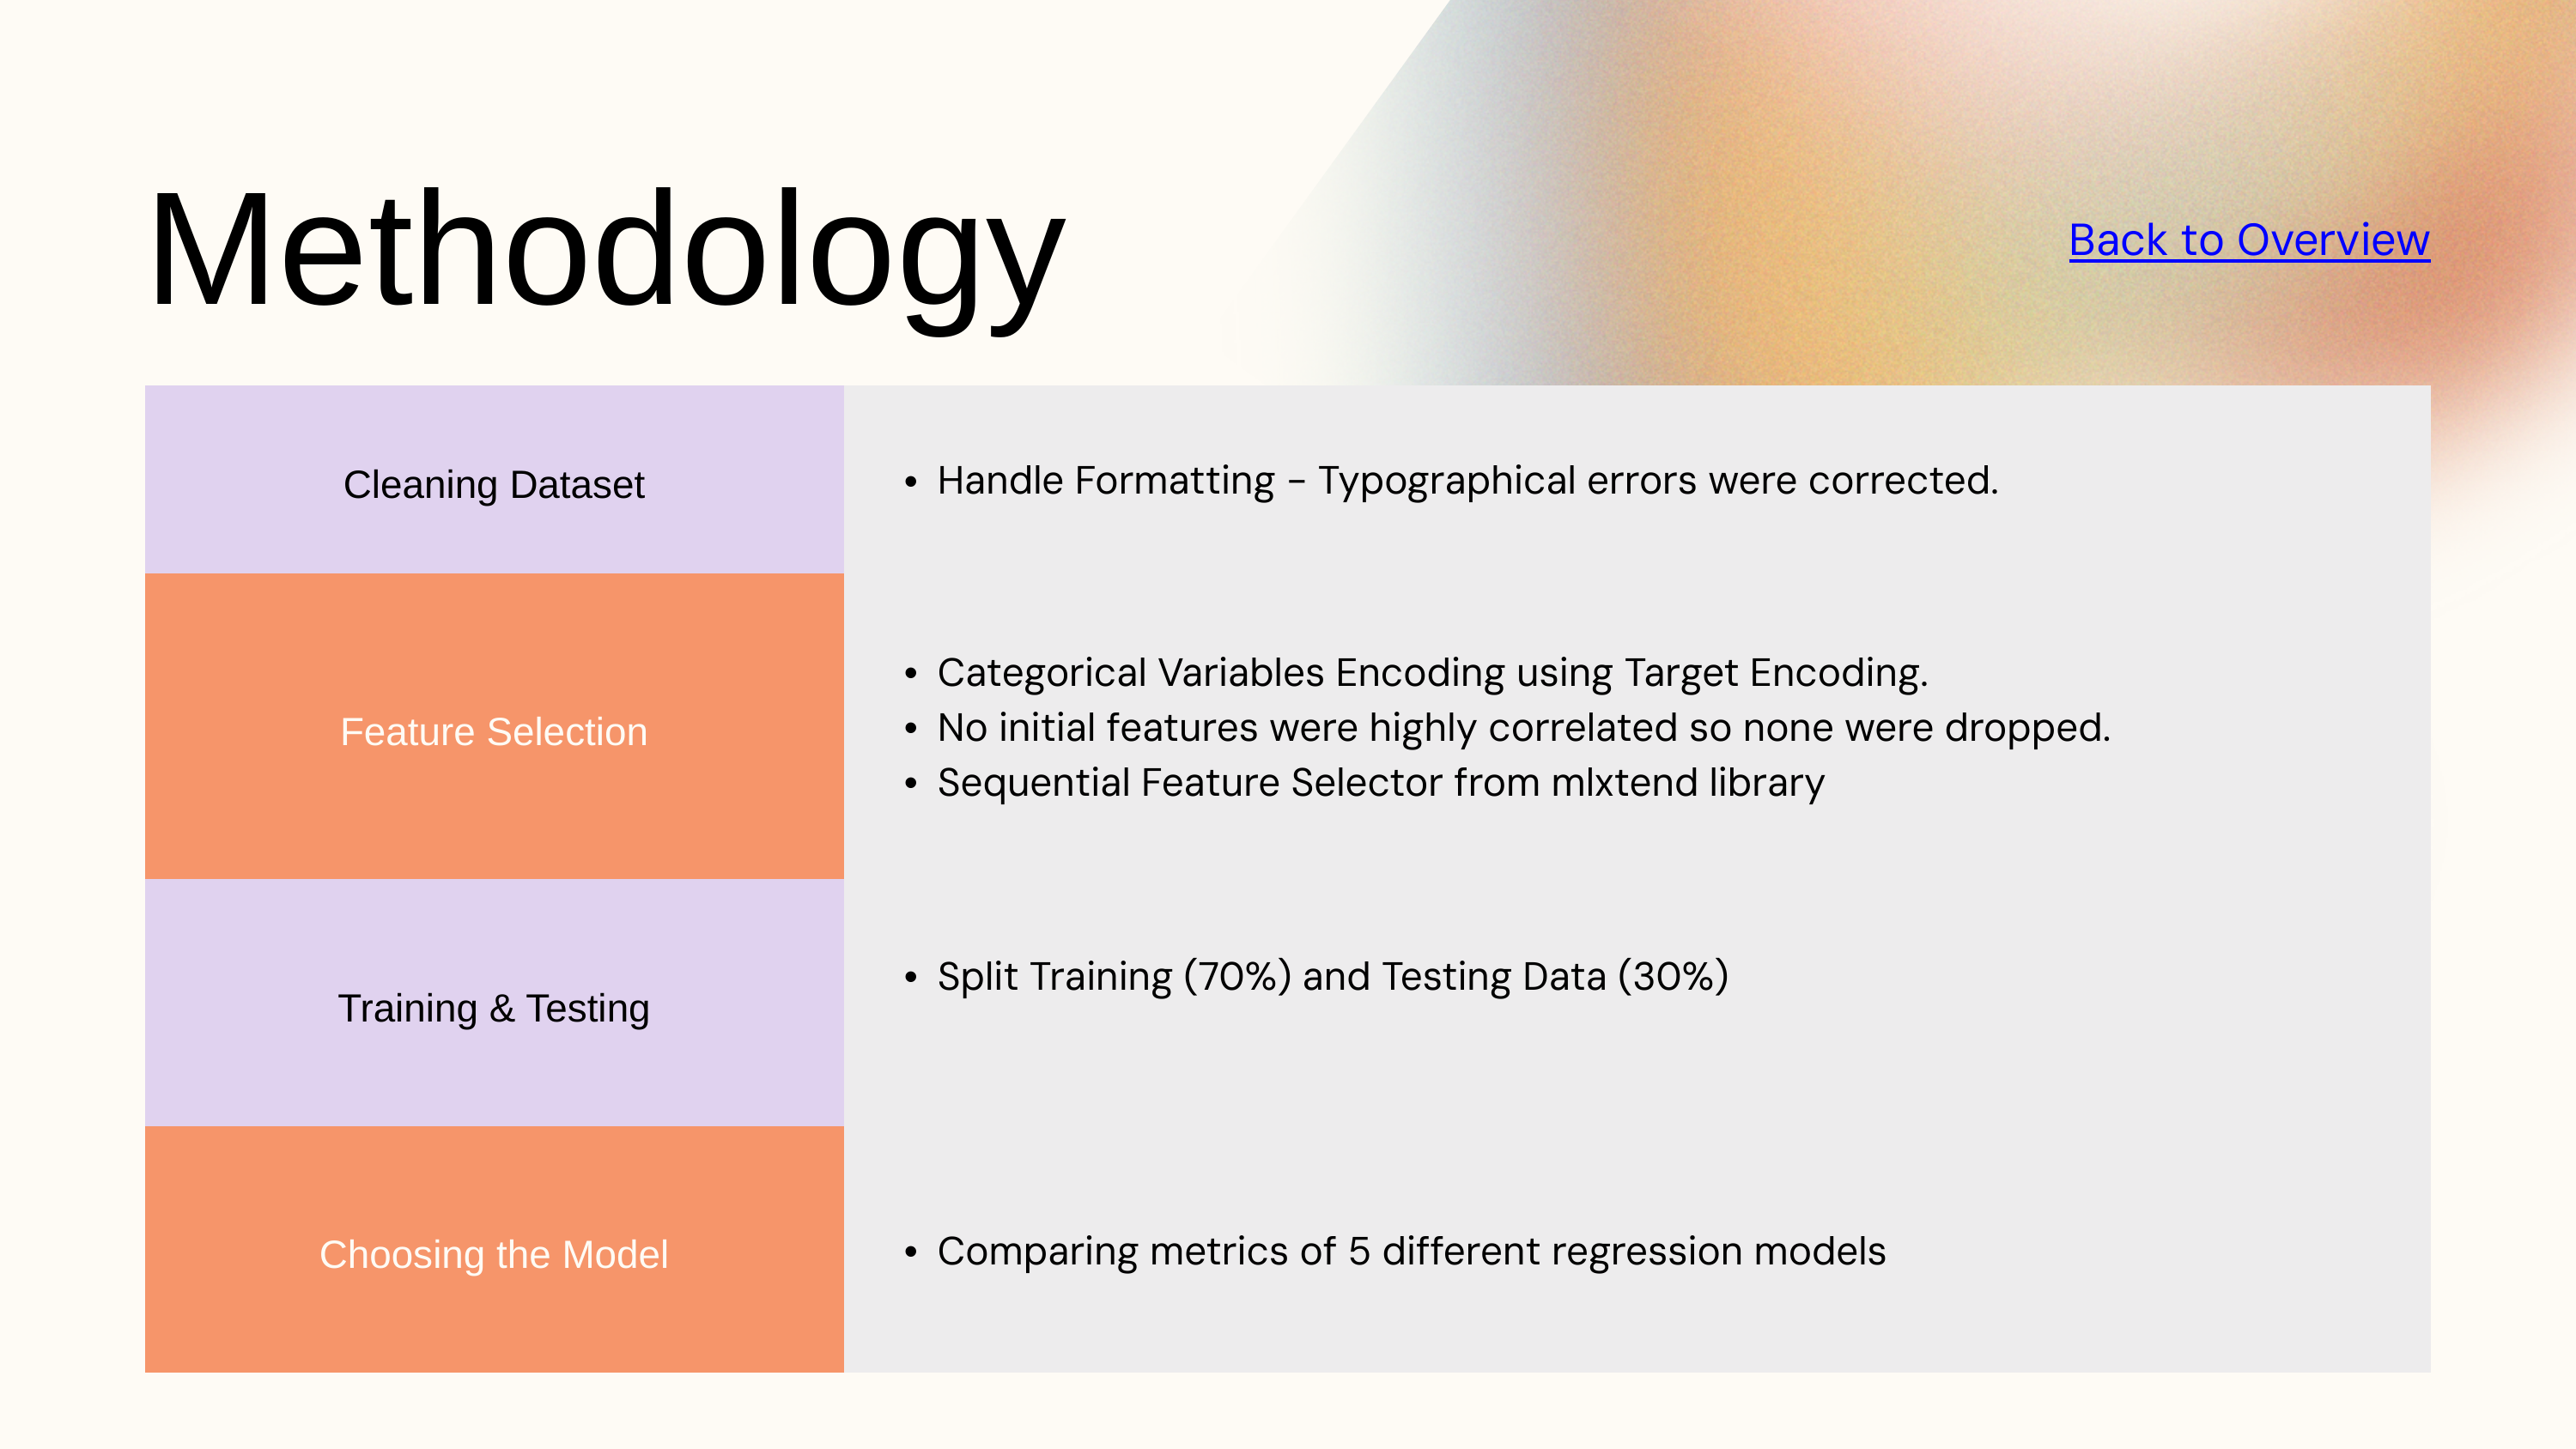

Methodology
Back to Overview
| Cleaning Dataset | Handle Formatting - Typographical errors were corrected. |
| --- | --- |
| Feature Selection | Categorical Variables Encoding using Target Encoding. No initial features were highly correlated so none were dropped. Sequential Feature Selector from mlxtend library |
| Training & Testing | Split Training (70%) and Testing Data (30%) |
| Choosing the Model | Comparing metrics of 5 different regression models |